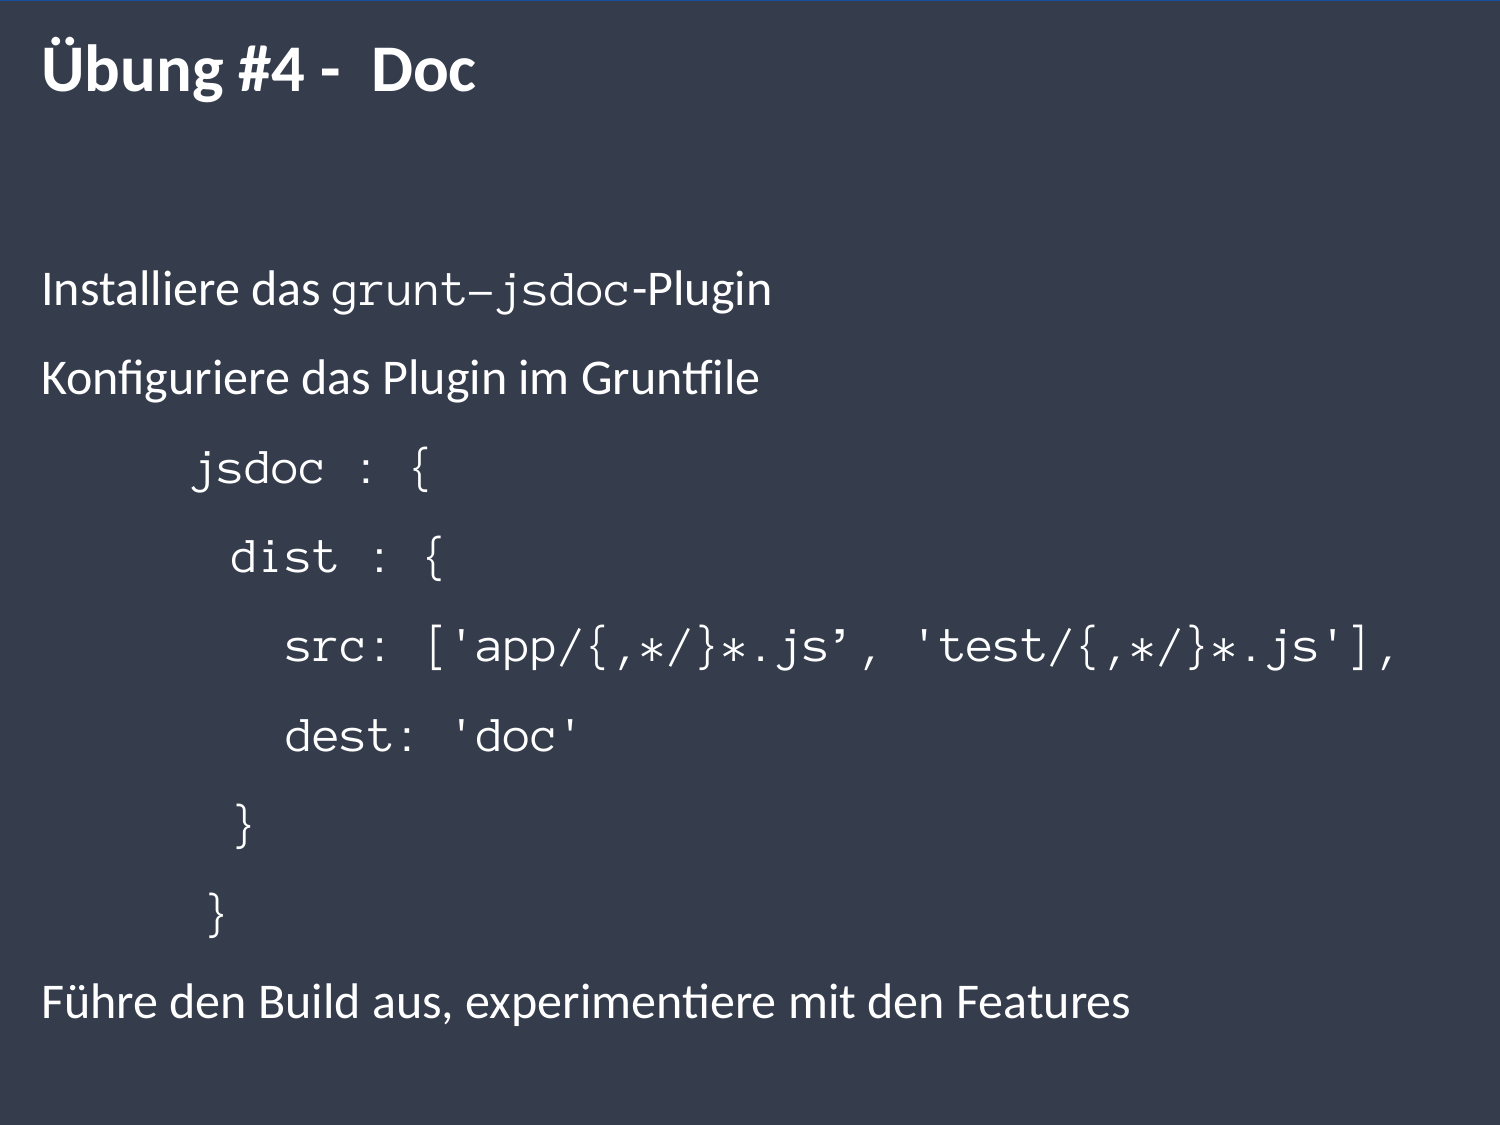

# Übung #4 -  Doc
Installiere das grunt-jsdoc-Plugin
Konfiguriere das Plugin im Gruntfile
	jsdoc : {
       dist : {
         src: ['app/{,*/}*.js’, 'test/{,*/}*.js'],
         dest: 'doc'
       }
      }
Führe den Build aus, experimentiere mit den Features